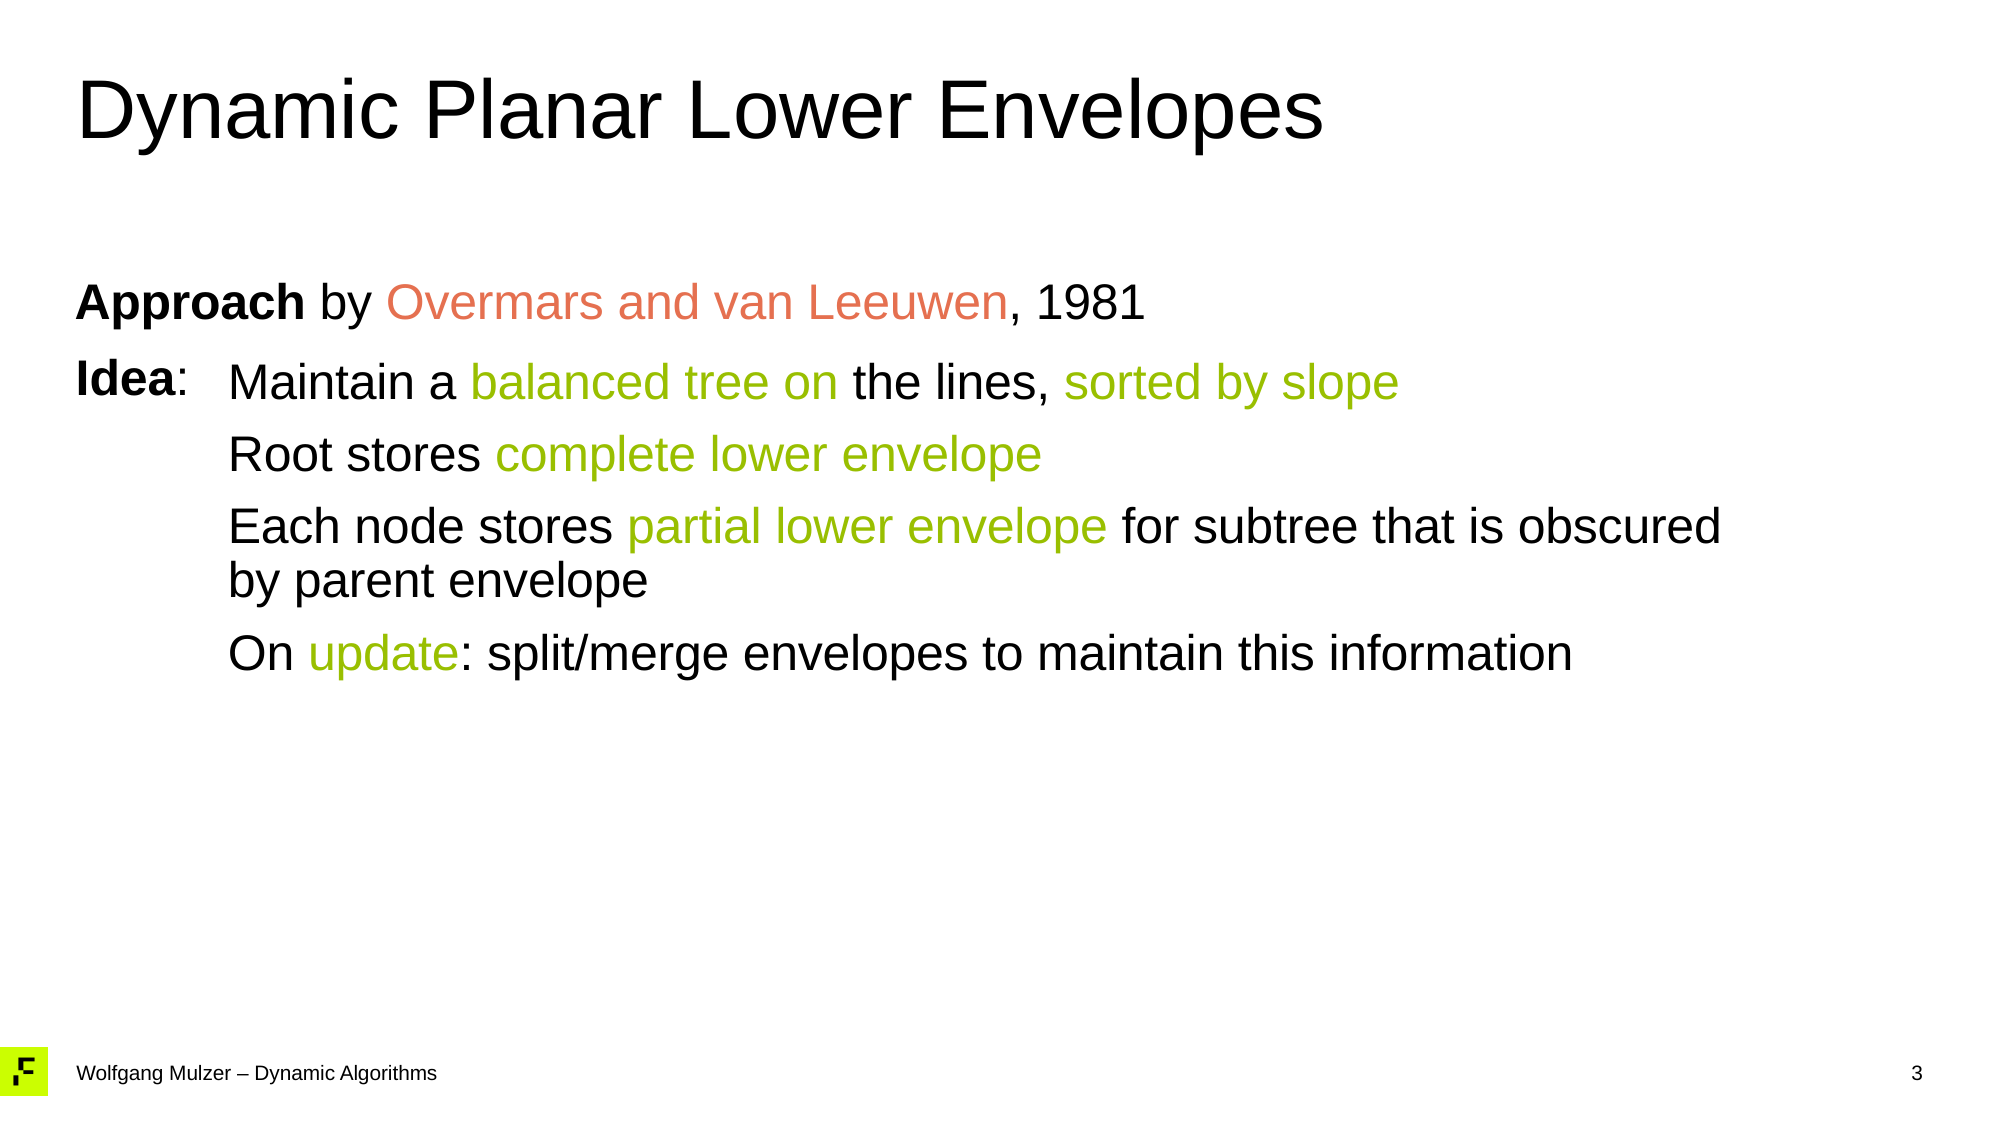

# Dynamic Planar Lower Envelopes
Approach by Overmars and van Leeuwen, 1981
Idea:
Maintain a balanced tree on the lines, sorted by slope
Root stores complete lower envelope
Each node stores partial lower envelope for subtree that is obscured by parent envelope
On update: split/merge envelopes to maintain this information
3
Wolfgang Mulzer – Dynamic Algorithms